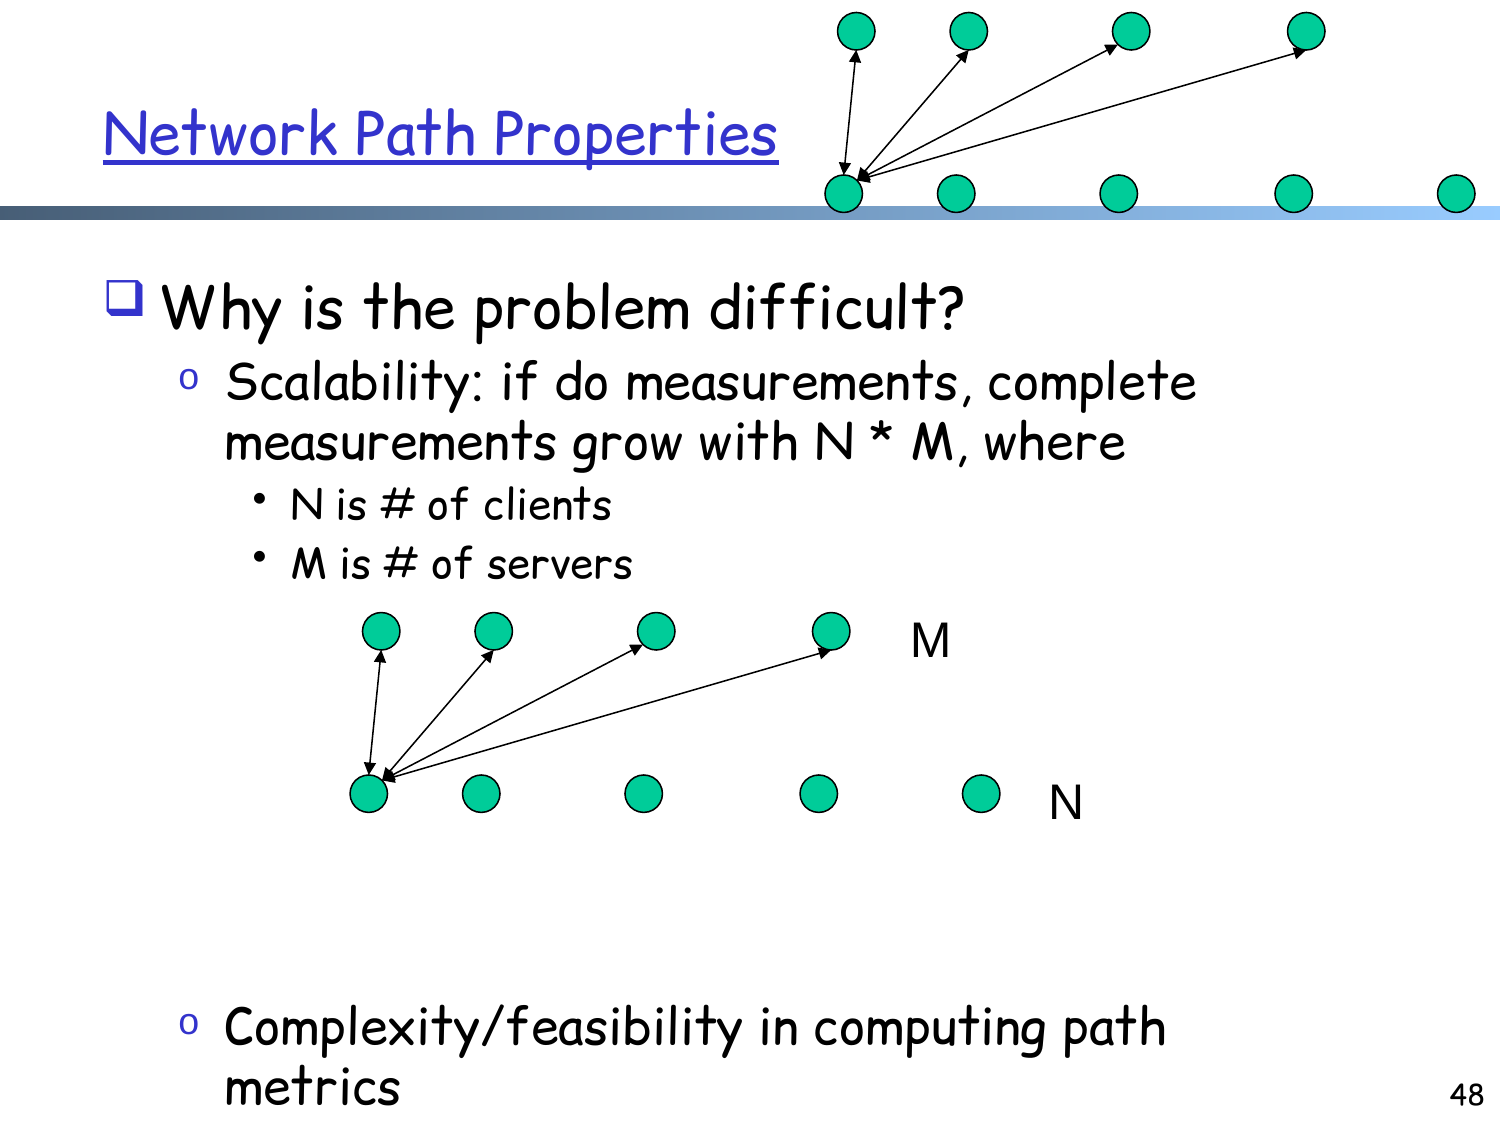

# Network Path Properties
Why is the problem difficult?
Scalability: if do measurements, complete measurements grow with N * M, where
N is # of clients
M is # of servers

Complexity/feasibility in computing path metrics
M

N

48